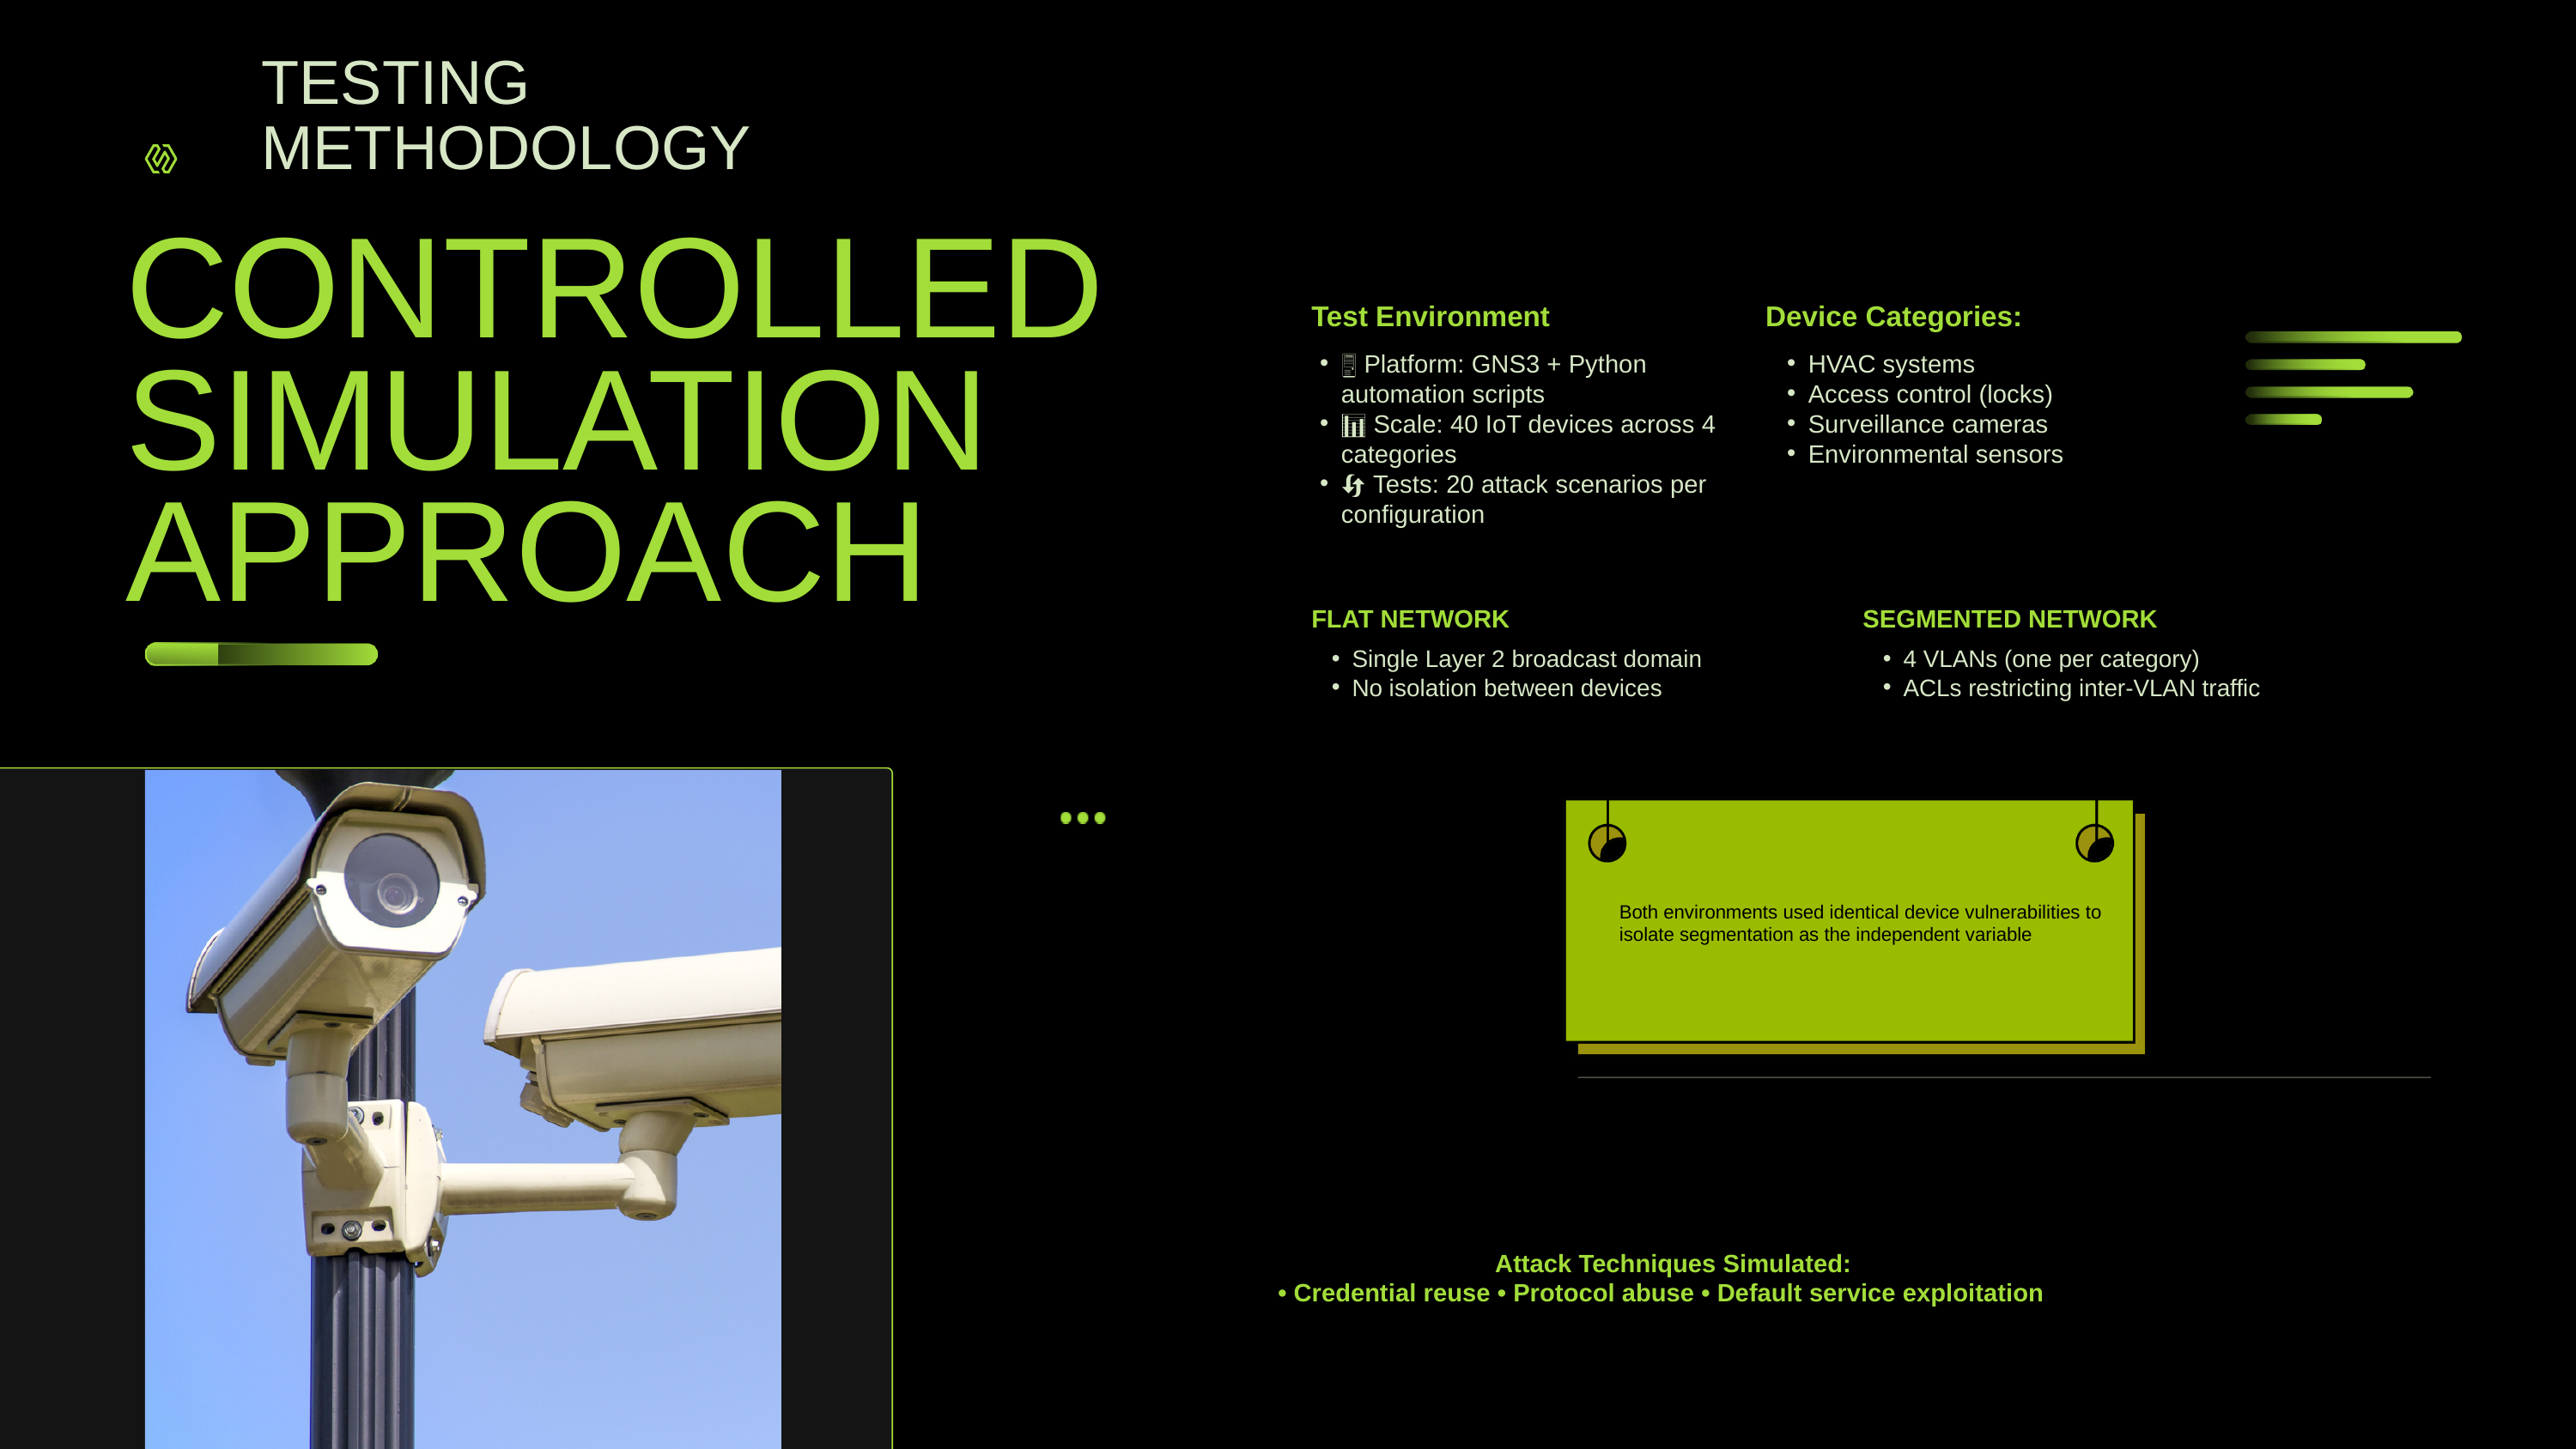

TESTING METHODOLOGY

CONTROLLED SIMULATION APPROACH
Test Environment
Device Categories:

🖥️ Platform: GNS3 + Python automation scripts
📊 Scale: 40 IoT devices across 4 categories
🔄 Tests: 20 attack scenarios per configuration

HVAC systems
Access control (locks)
Surveillance cameras
Environmental sensors

FLAT NETWORK
SEGMENTED NETWORK

Single Layer 2 broadcast domain
No isolation between devices

4 VLANs (one per category)
ACLs restricting inter-VLAN traffic

Both environments used identical device vulnerabilities to isolate segmentation as the independent variable

Attack Techniques Simulated:
 • Credential reuse • Protocol abuse • Default service exploitation